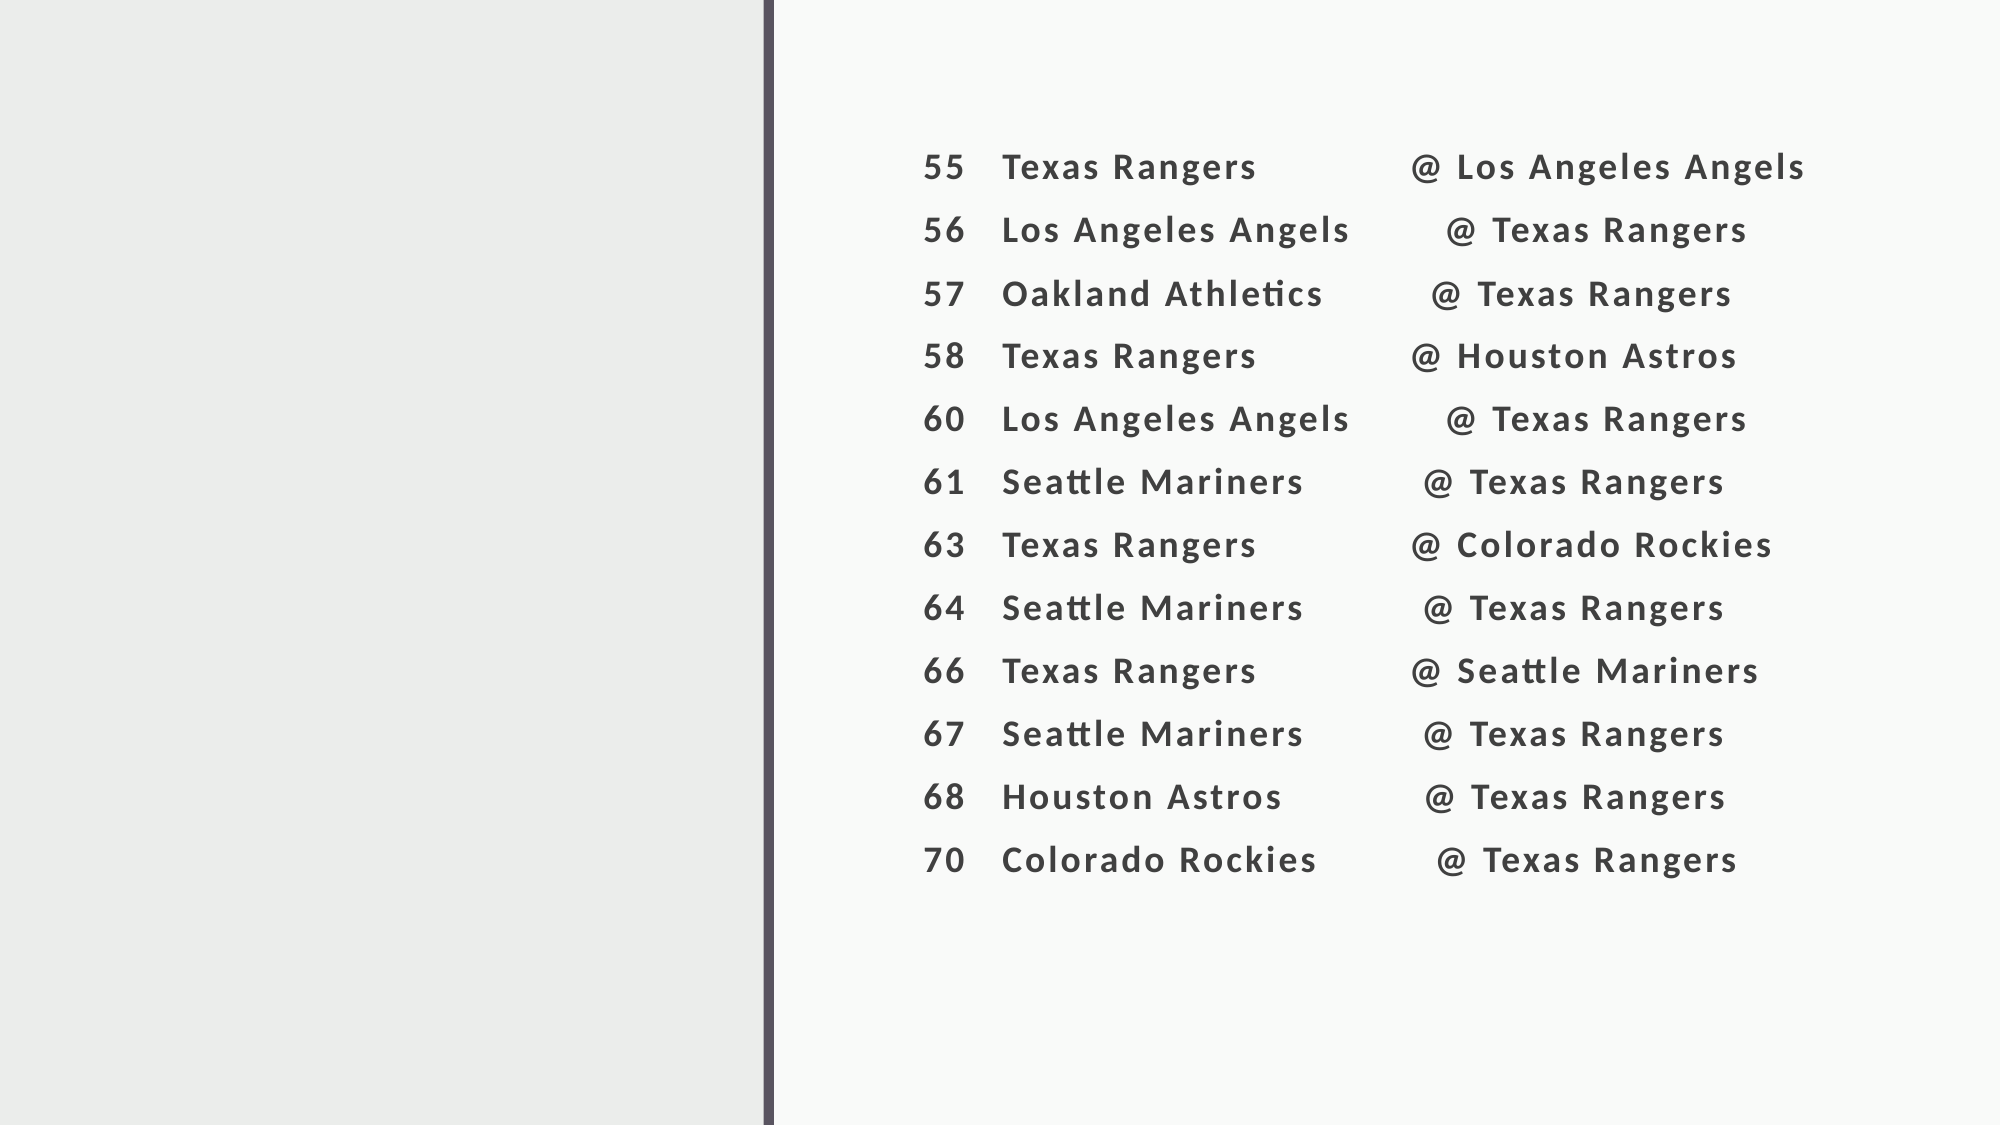

#
  55   Texas Rangers             @ Los Angeles Angels
  56   Los Angeles Angels        @ Texas Rangers
  57   Oakland Athletics         @ Texas Rangers
  58   Texas Rangers             @ Houston Astros
  60   Los Angeles Angels        @ Texas Rangers
  61   Seattle Mariners          @ Texas Rangers
  63   Texas Rangers             @ Colorado Rockies
  64   Seattle Mariners          @ Texas Rangers
  66   Texas Rangers             @ Seattle Mariners
  67   Seattle Mariners          @ Texas Rangers
  68   Houston Astros            @ Texas Rangers
  70   Colorado Rockies          @ Texas Rangers